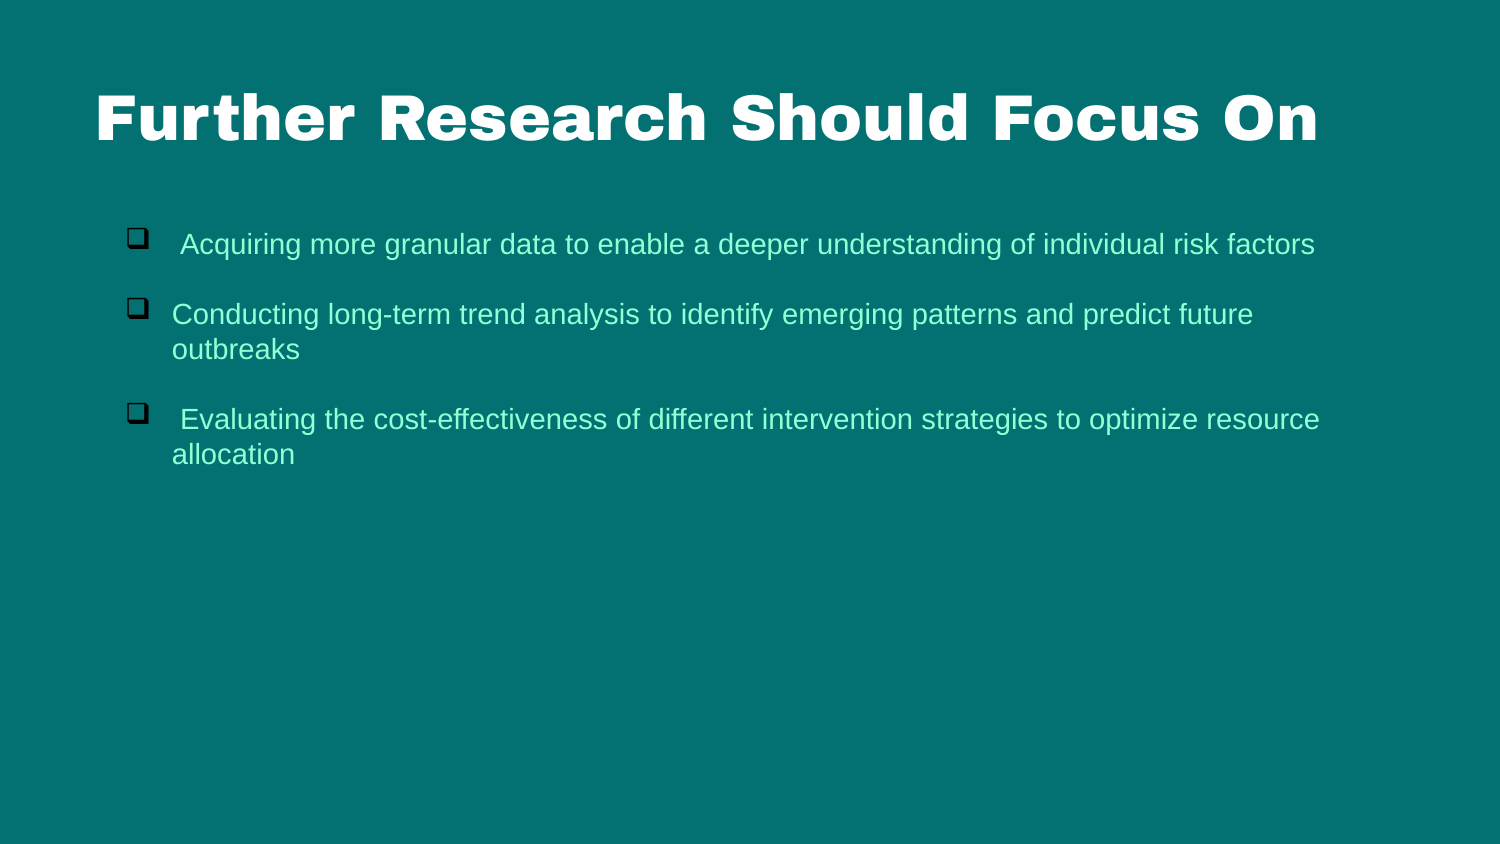

Further Research Should Focus On
 Acquiring more granular data to enable a deeper understanding of individual risk factors

Conducting long-term trend analysis to identify emerging patterns and predict future outbreaks

 Evaluating the cost-effectiveness of different intervention strategies to optimize resource allocation